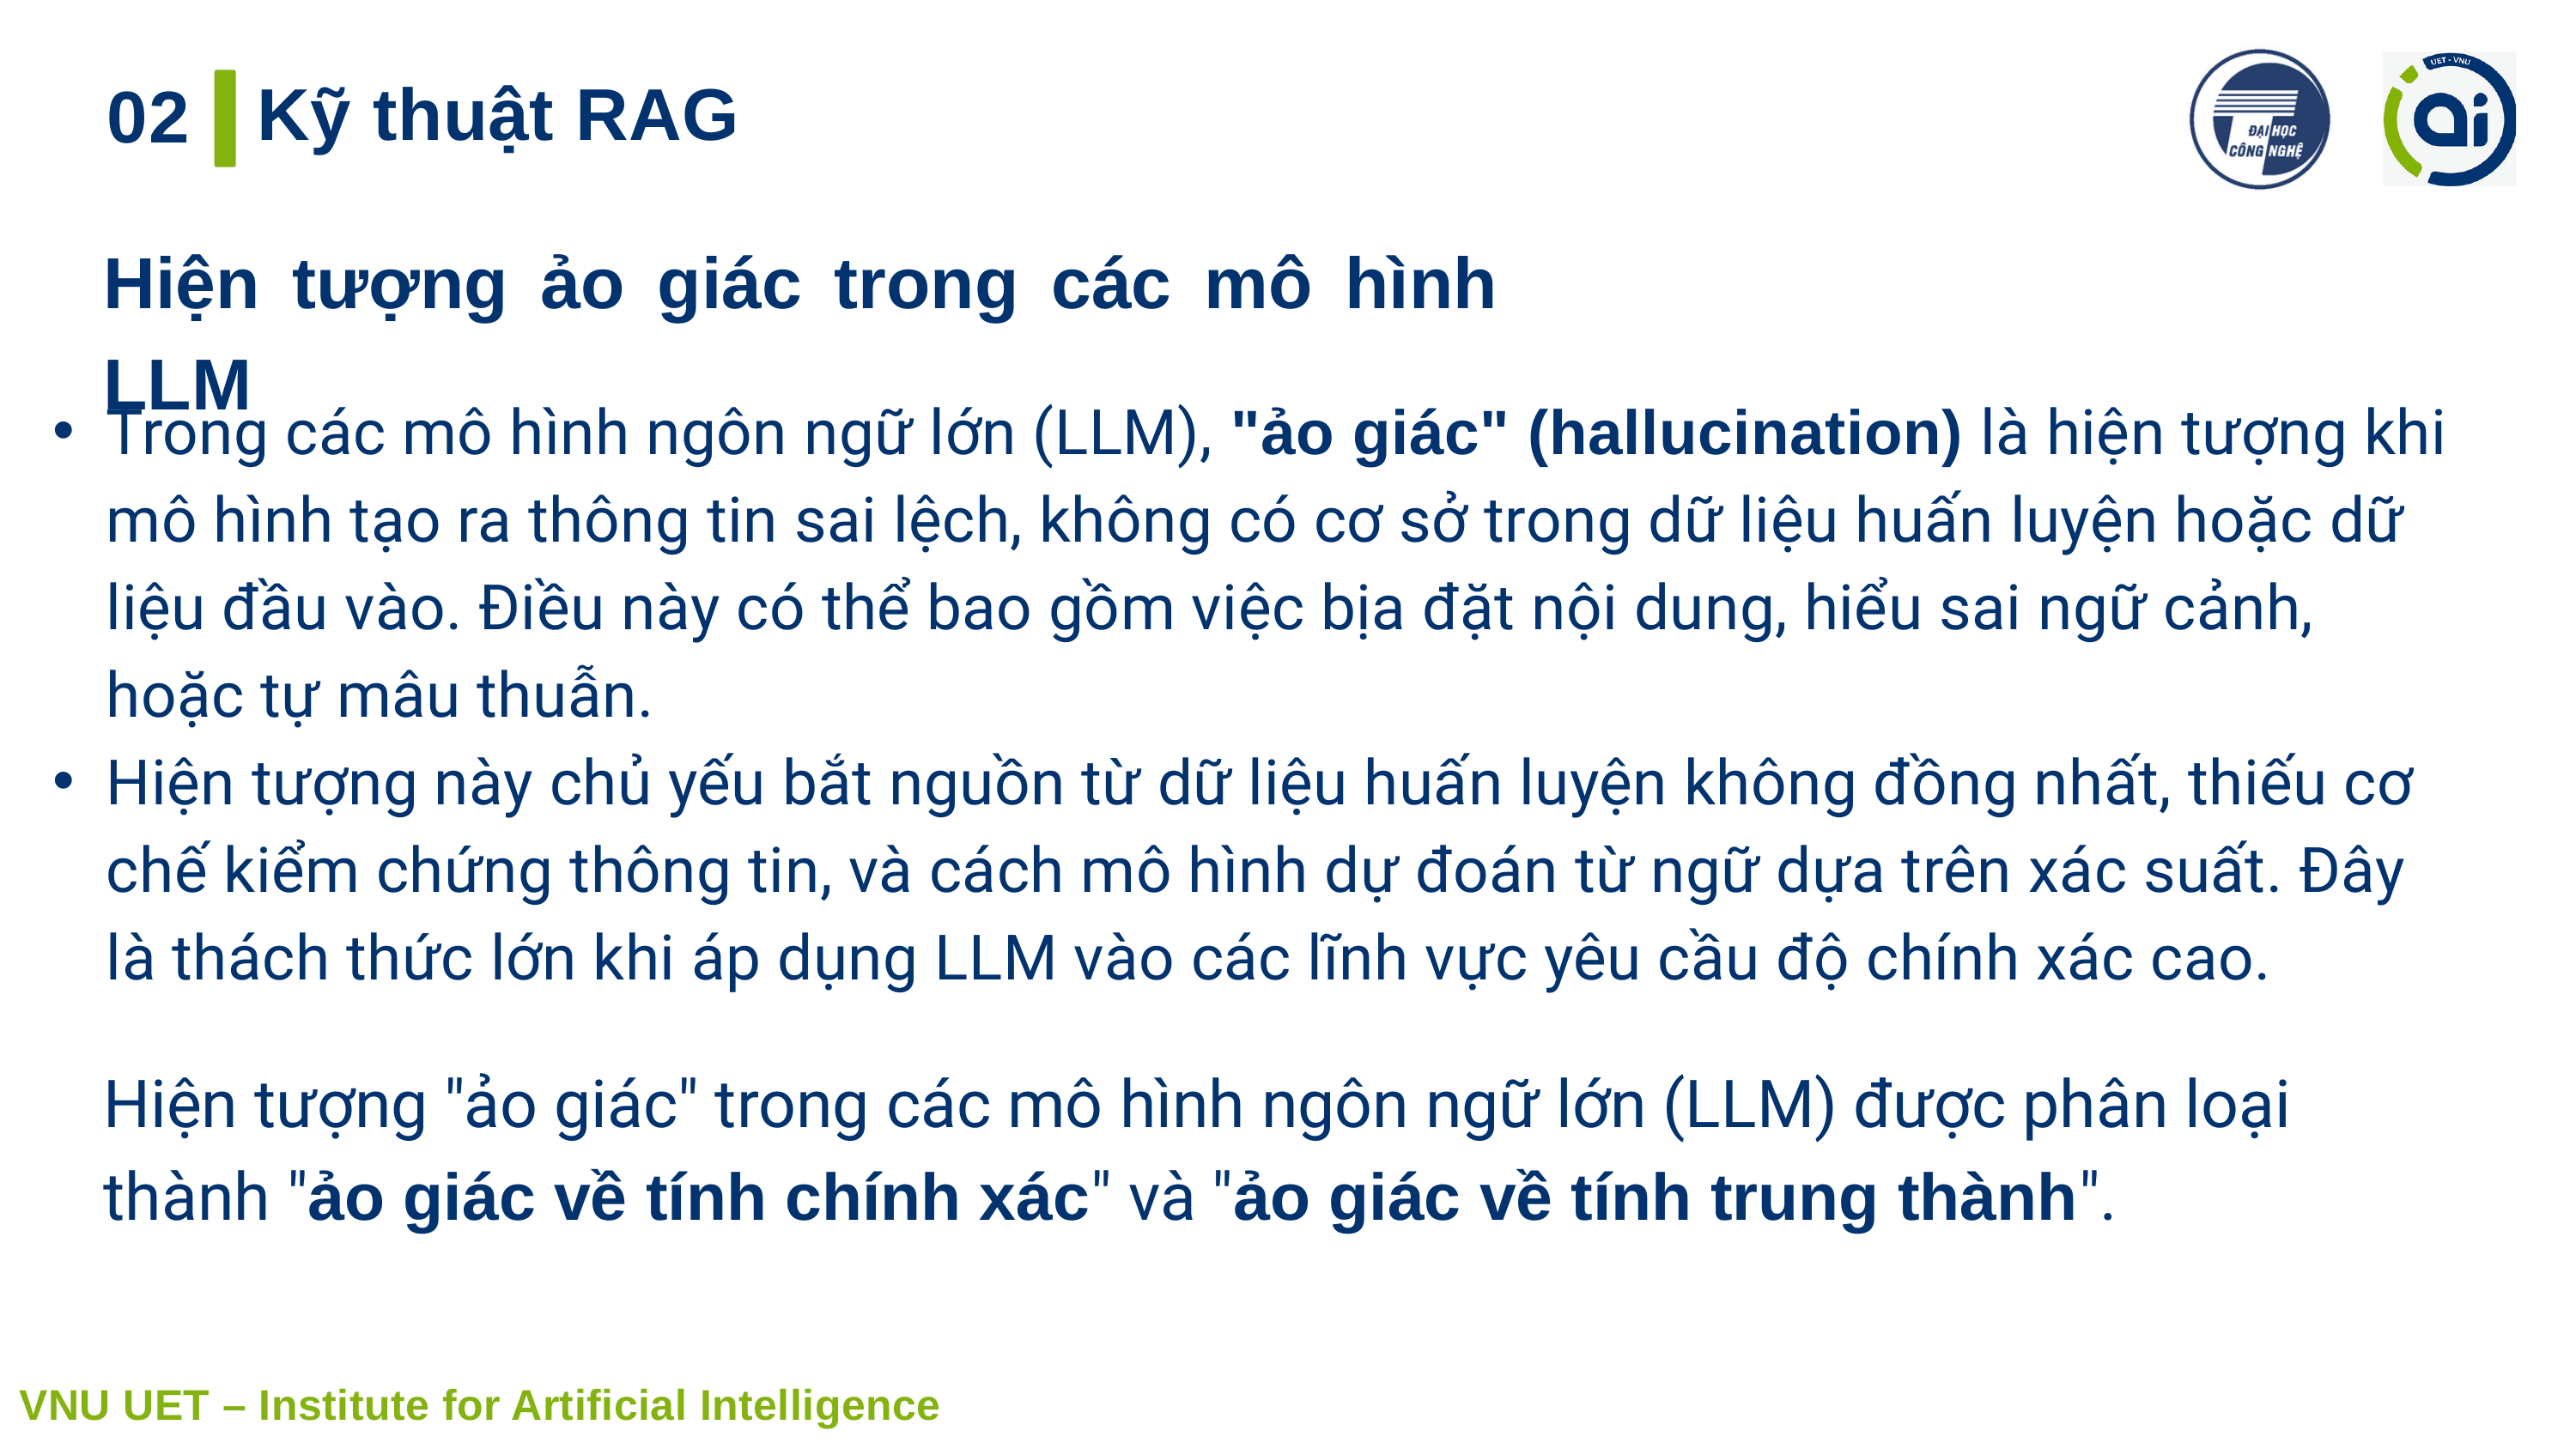

Kỹ thuật RAG

02

Hiện tượng ảo giác trong các mô hình LLM
Trong các mô hình ngôn ngữ lớn (LLM), "ảo giác" (hallucination) là hiện tượng khi mô hình tạo ra thông tin sai lệch, không có cơ sở trong dữ liệu huấn luyện hoặc dữ liệu đầu vào. Điều này có thể bao gồm việc bịa đặt nội dung, hiểu sai ngữ cảnh, hoặc tự mâu thuẫn.
Hiện tượng này chủ yếu bắt nguồn từ dữ liệu huấn luyện không đồng nhất, thiếu cơ chế kiểm chứng thông tin, và cách mô hình dự đoán từ ngữ dựa trên xác suất. Đây là thách thức lớn khi áp dụng LLM vào các lĩnh vực yêu cầu độ chính xác cao.
Hiện tượng "ảo giác" trong các mô hình ngôn ngữ lớn (LLM) được phân loại thành "ảo giác về tính chính xác" và "ảo giác về tính trung thành".

 VNU UET – Institute for Artificial Intelligence